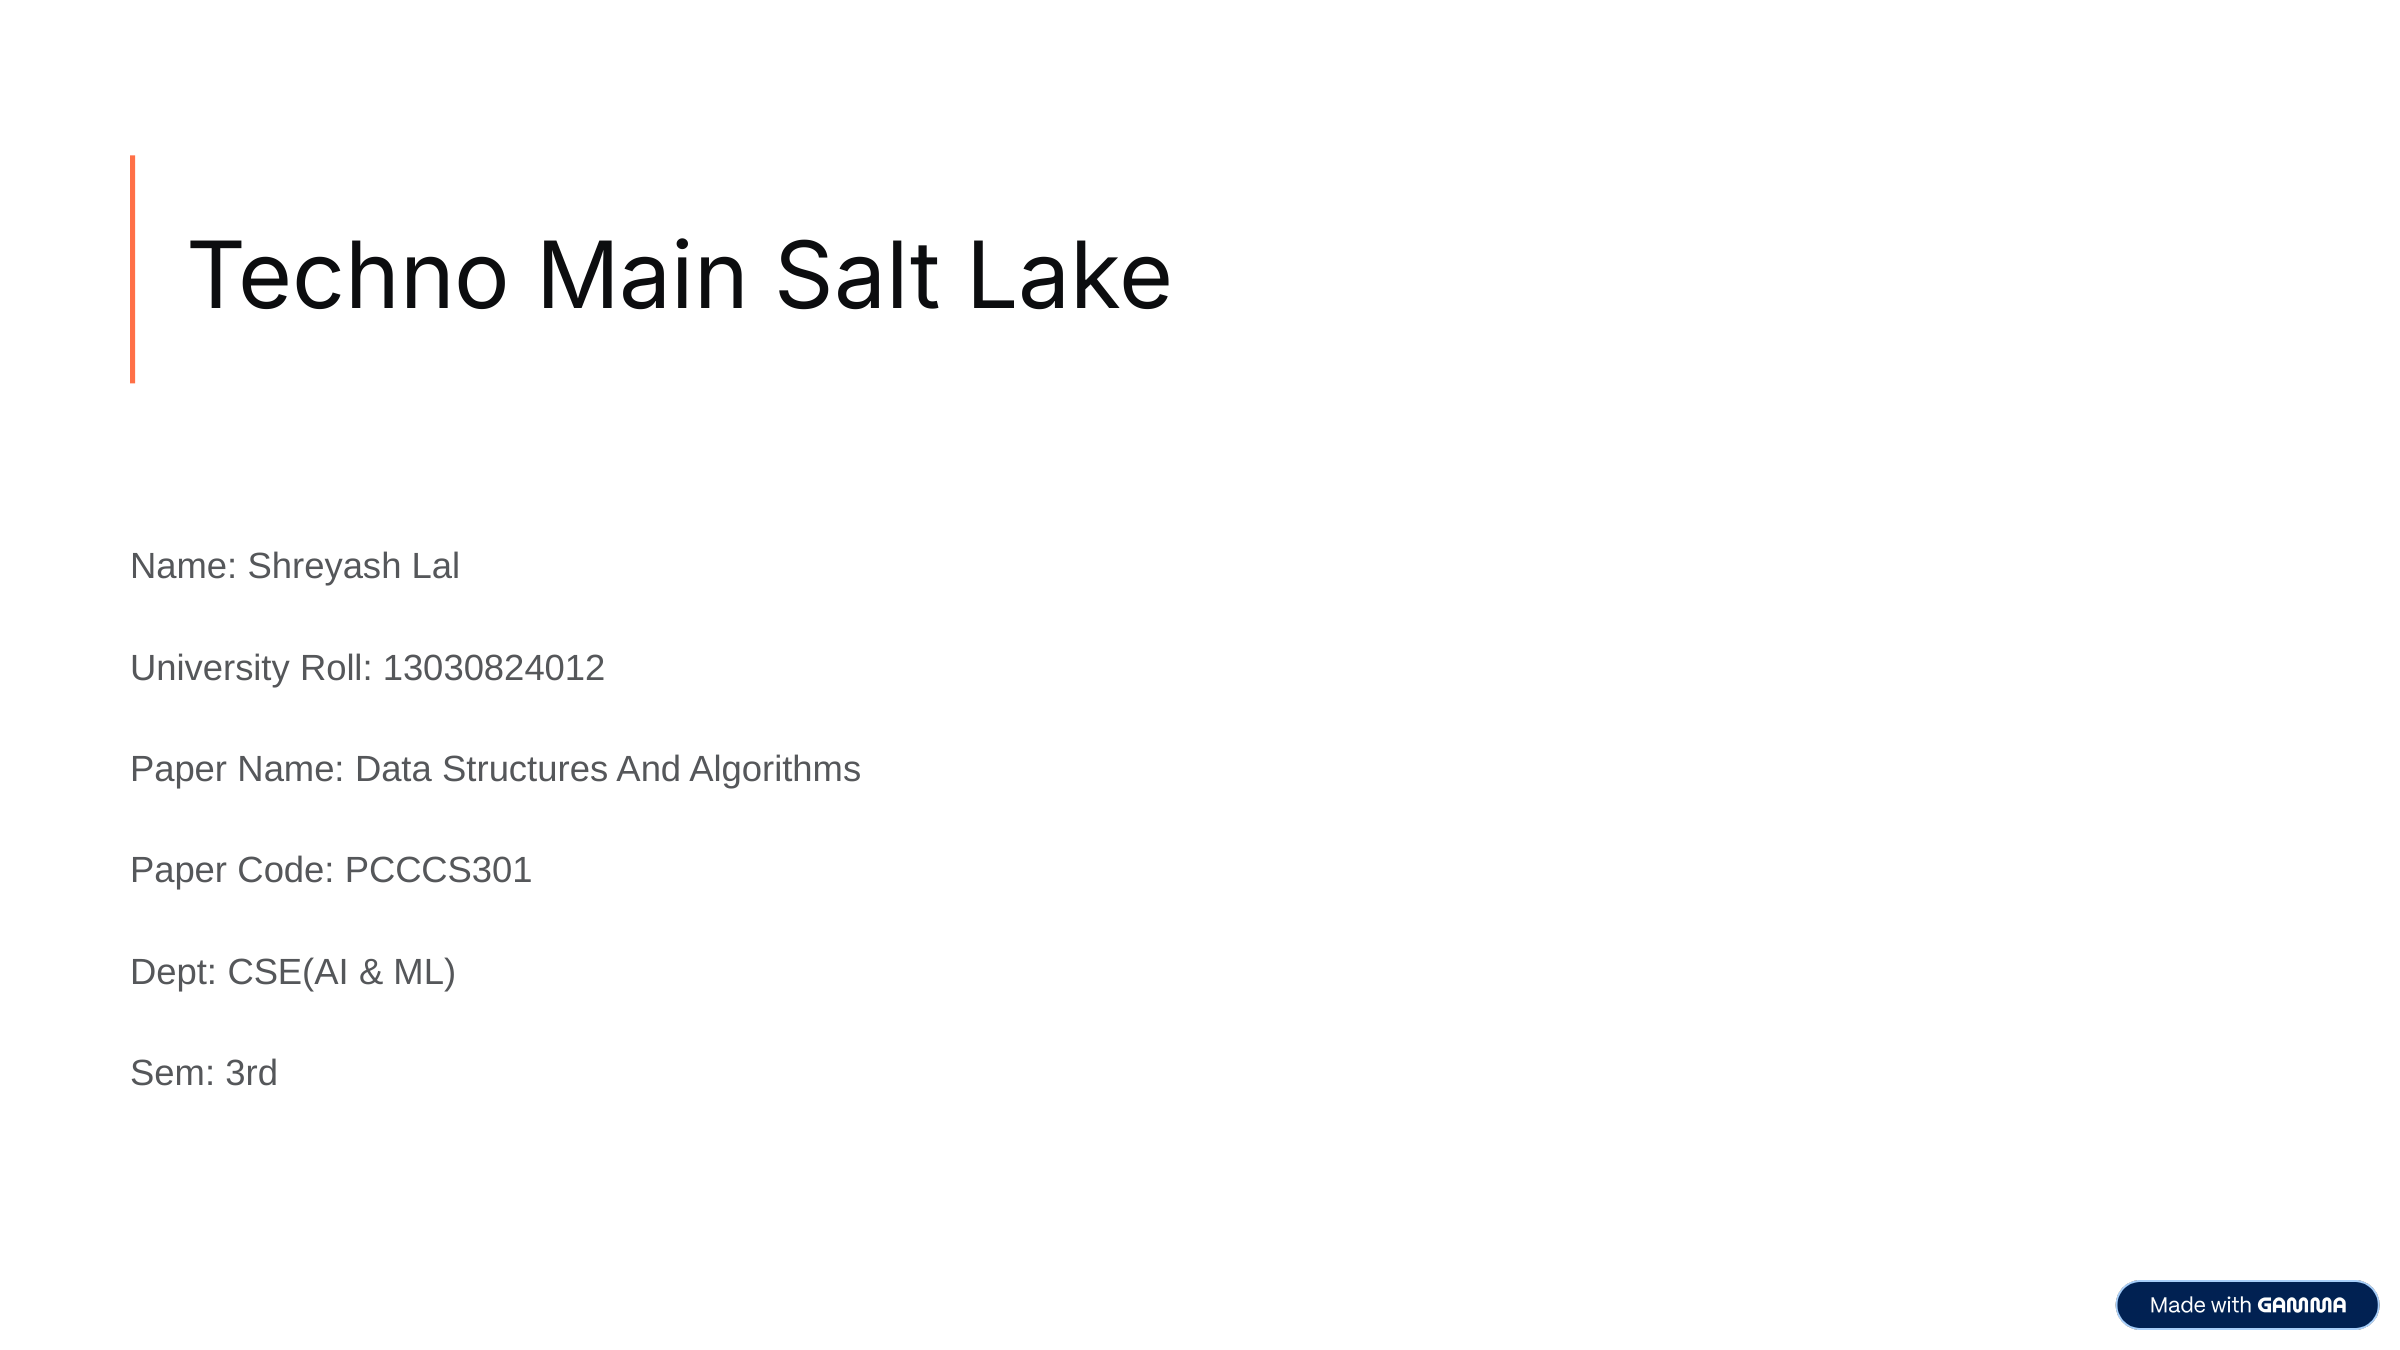

Techno Main Salt Lake

Name: Shreyash Lal
University Roll: 13030824012
Paper Name: Data Structures And Algorithms
Paper Code: PCCCS301
Dept: CSE(AI & ML)
Sem: 3rd